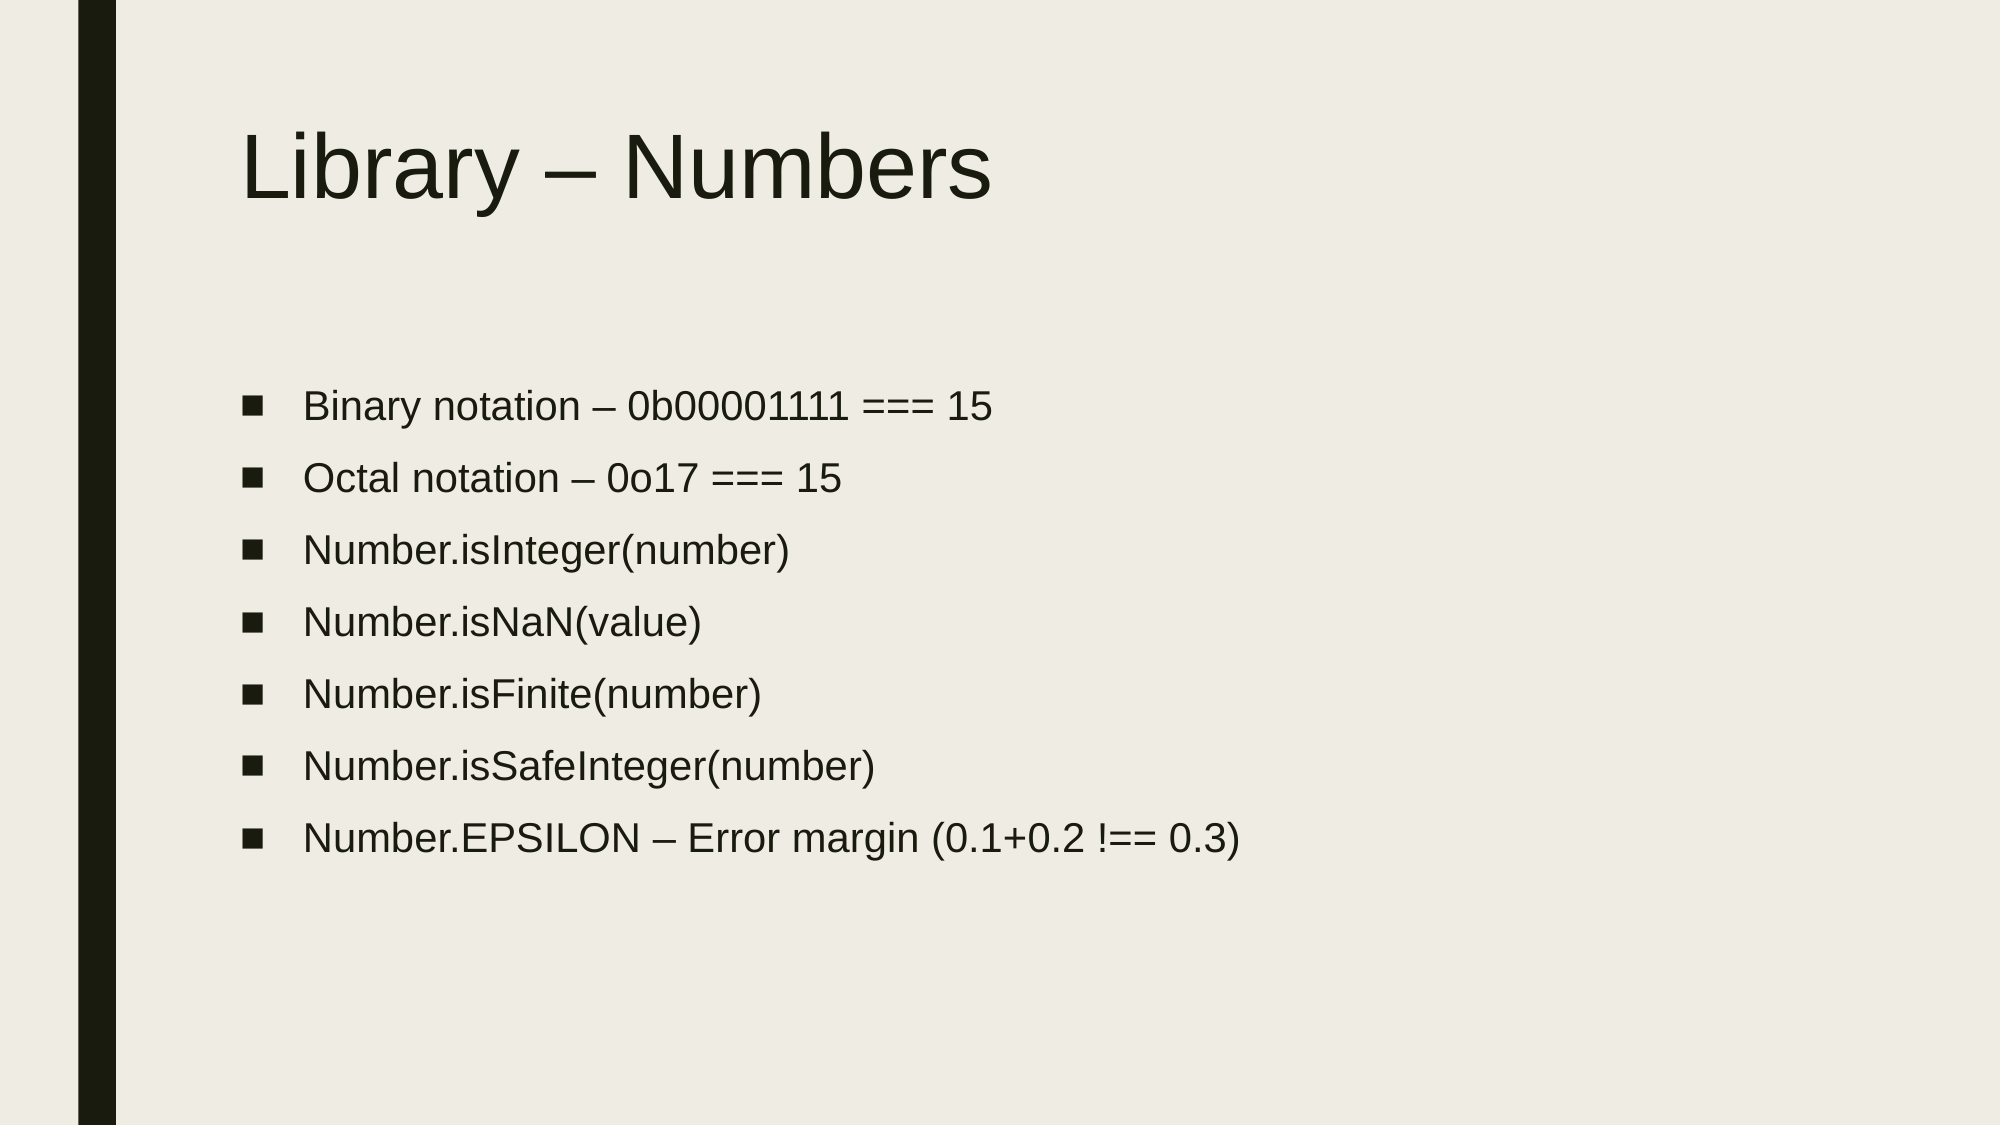

# Library – Numbers
Binary notation – 0b00001111 === 15
Octal notation – 0o17 === 15
Number.isInteger(number)
Number.isNaN(value)
Number.isFinite(number)
Number.isSafeInteger(number)
Number.EPSILON – Error margin (0.1+0.2 !== 0.3)